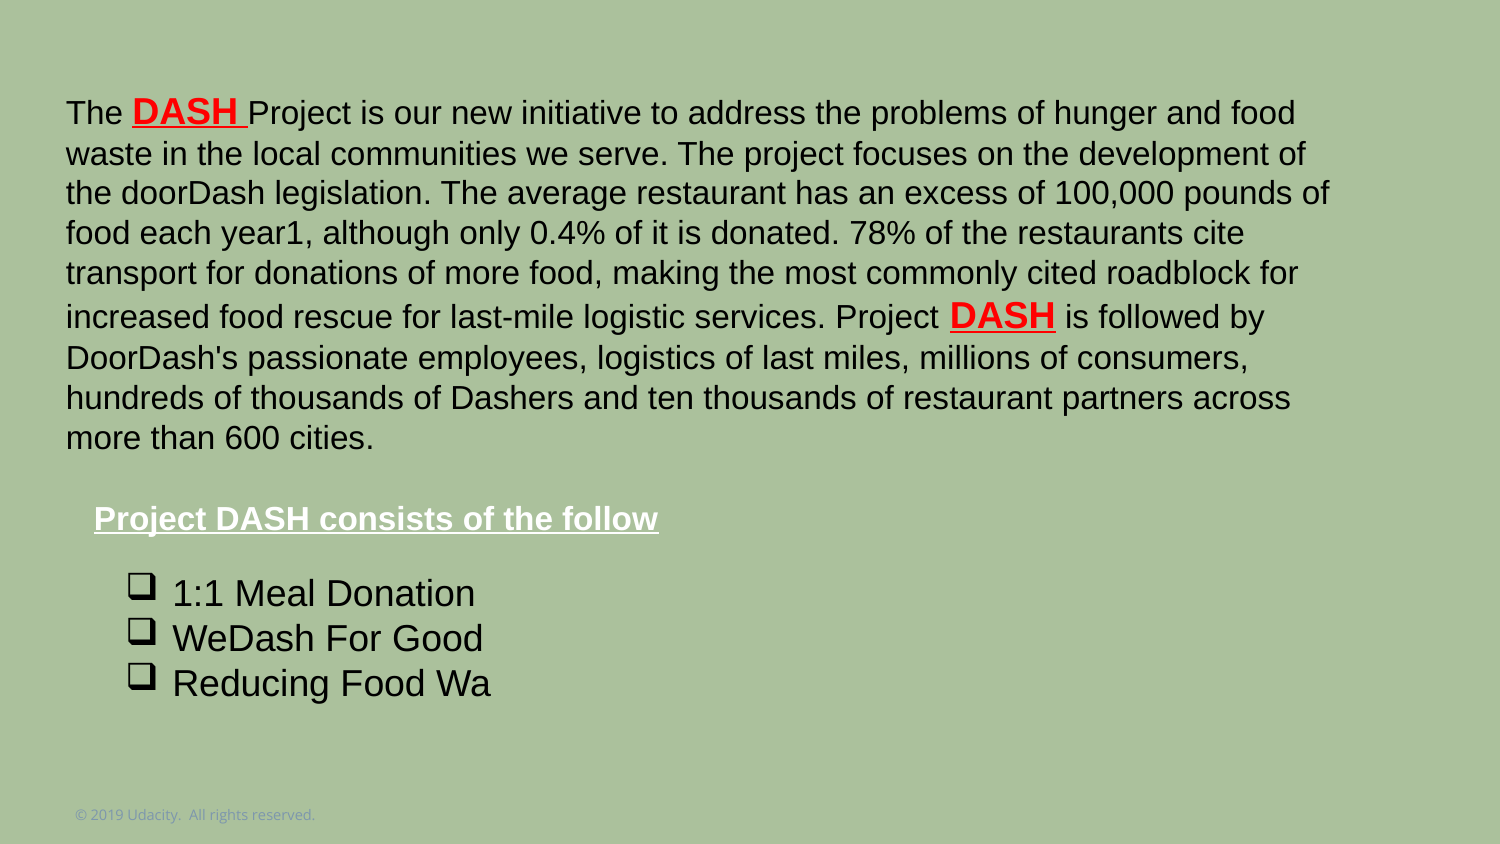

The DASH Project is our new initiative to address the problems of hunger and food waste in the local communities we serve. The project focuses on the development of the doorDash legislation. The average restaurant has an excess of 100,000 pounds of food each year1, although only 0.4% of it is donated. 78% of the restaurants cite transport for donations of more food, making the most commonly cited roadblock for increased food rescue for last-mile logistic services. Project DASH is followed by DoorDash's passionate employees, logistics of last miles, millions of consumers, hundreds of thousands of Dashers and ten thousands of restaurant partners across more than 600 cities.
Project DASH consists of the follow
1:1 Meal Donation
WeDash For Good
Reducing Food Wa
© 2019 Udacity.  All rights reserved.